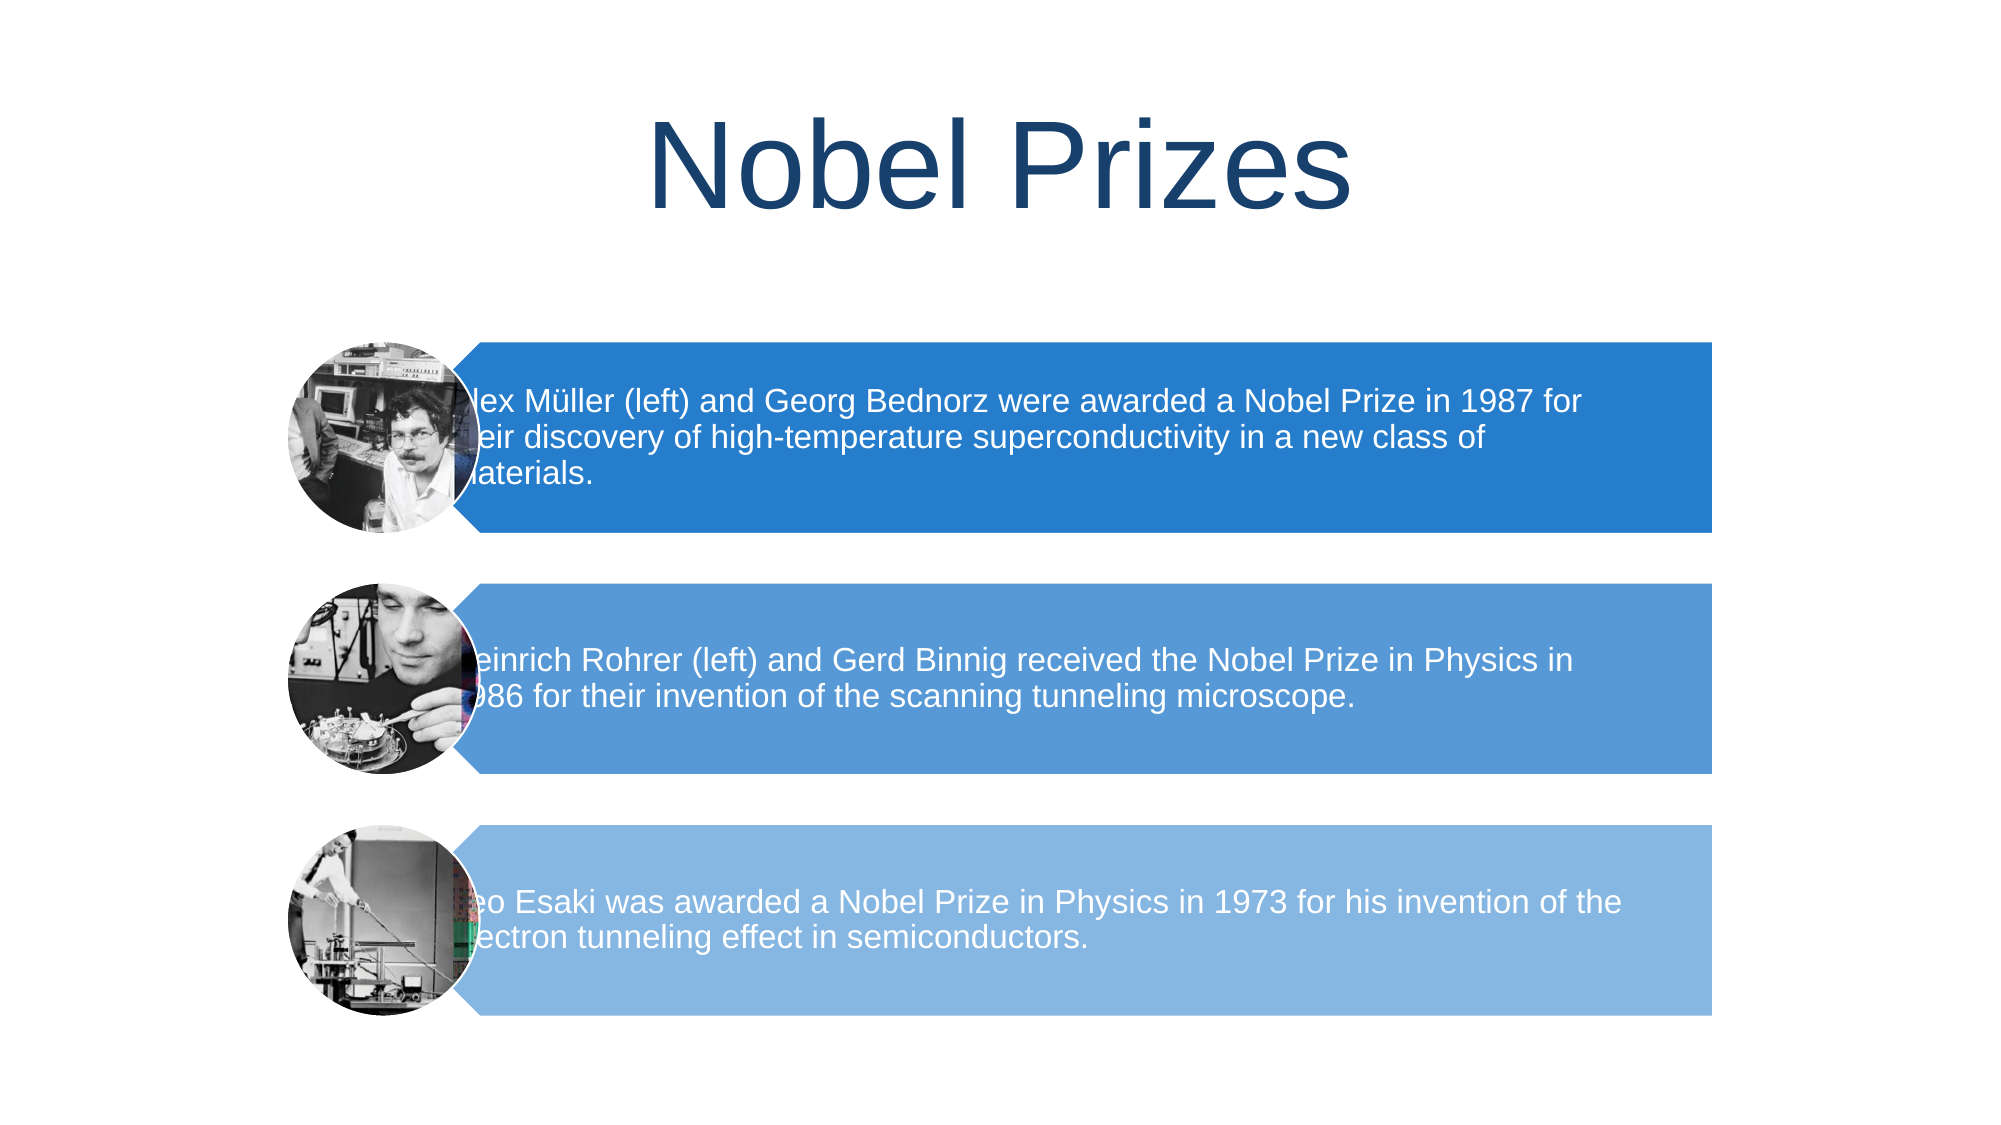

# Nobel Prizes
Alex Müller (left) and Georg Bednorz were awarded a Nobel Prize in 1987 for their discovery of high-temperature superconductivity in a new class of materials.
Heinrich Rohrer (left) and Gerd Binnig received the Nobel Prize in Physics in 1986 for their invention of the scanning tunneling microscope.
Leo Esaki was awarded a Nobel Prize in Physics in 1973 for his invention of the electron tunneling effect in semiconductors.